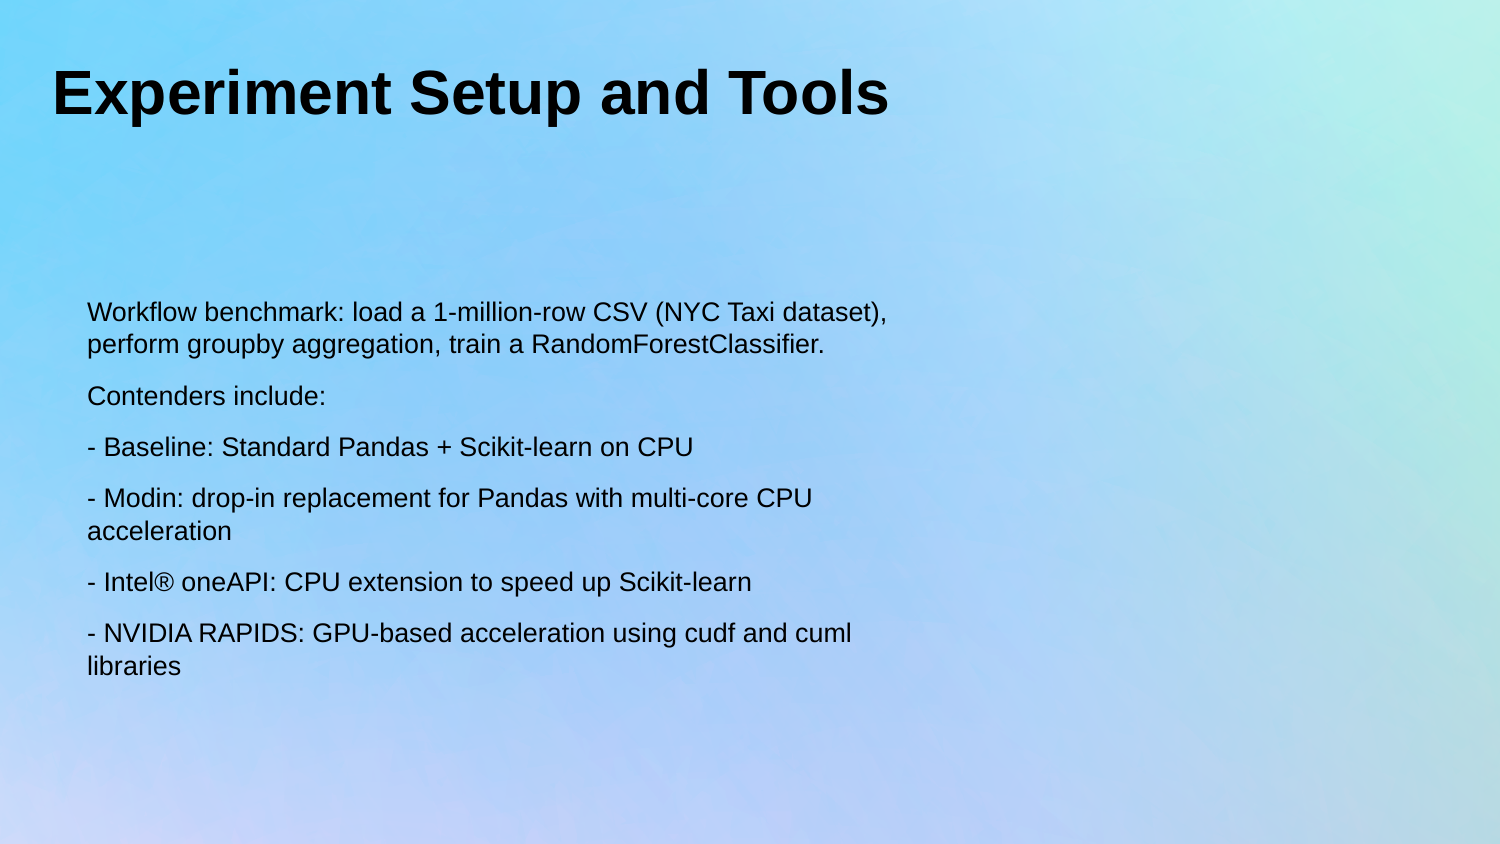

# Experiment Setup and Tools
Workflow benchmark: load a 1-million-row CSV (NYC Taxi dataset), perform groupby aggregation, train a RandomForestClassifier.
Contenders include:
- Baseline: Standard Pandas + Scikit-learn on CPU
- Modin: drop-in replacement for Pandas with multi-core CPU acceleration
- Intel® oneAPI: CPU extension to speed up Scikit-learn
- NVIDIA RAPIDS: GPU-based acceleration using cudf and cuml libraries